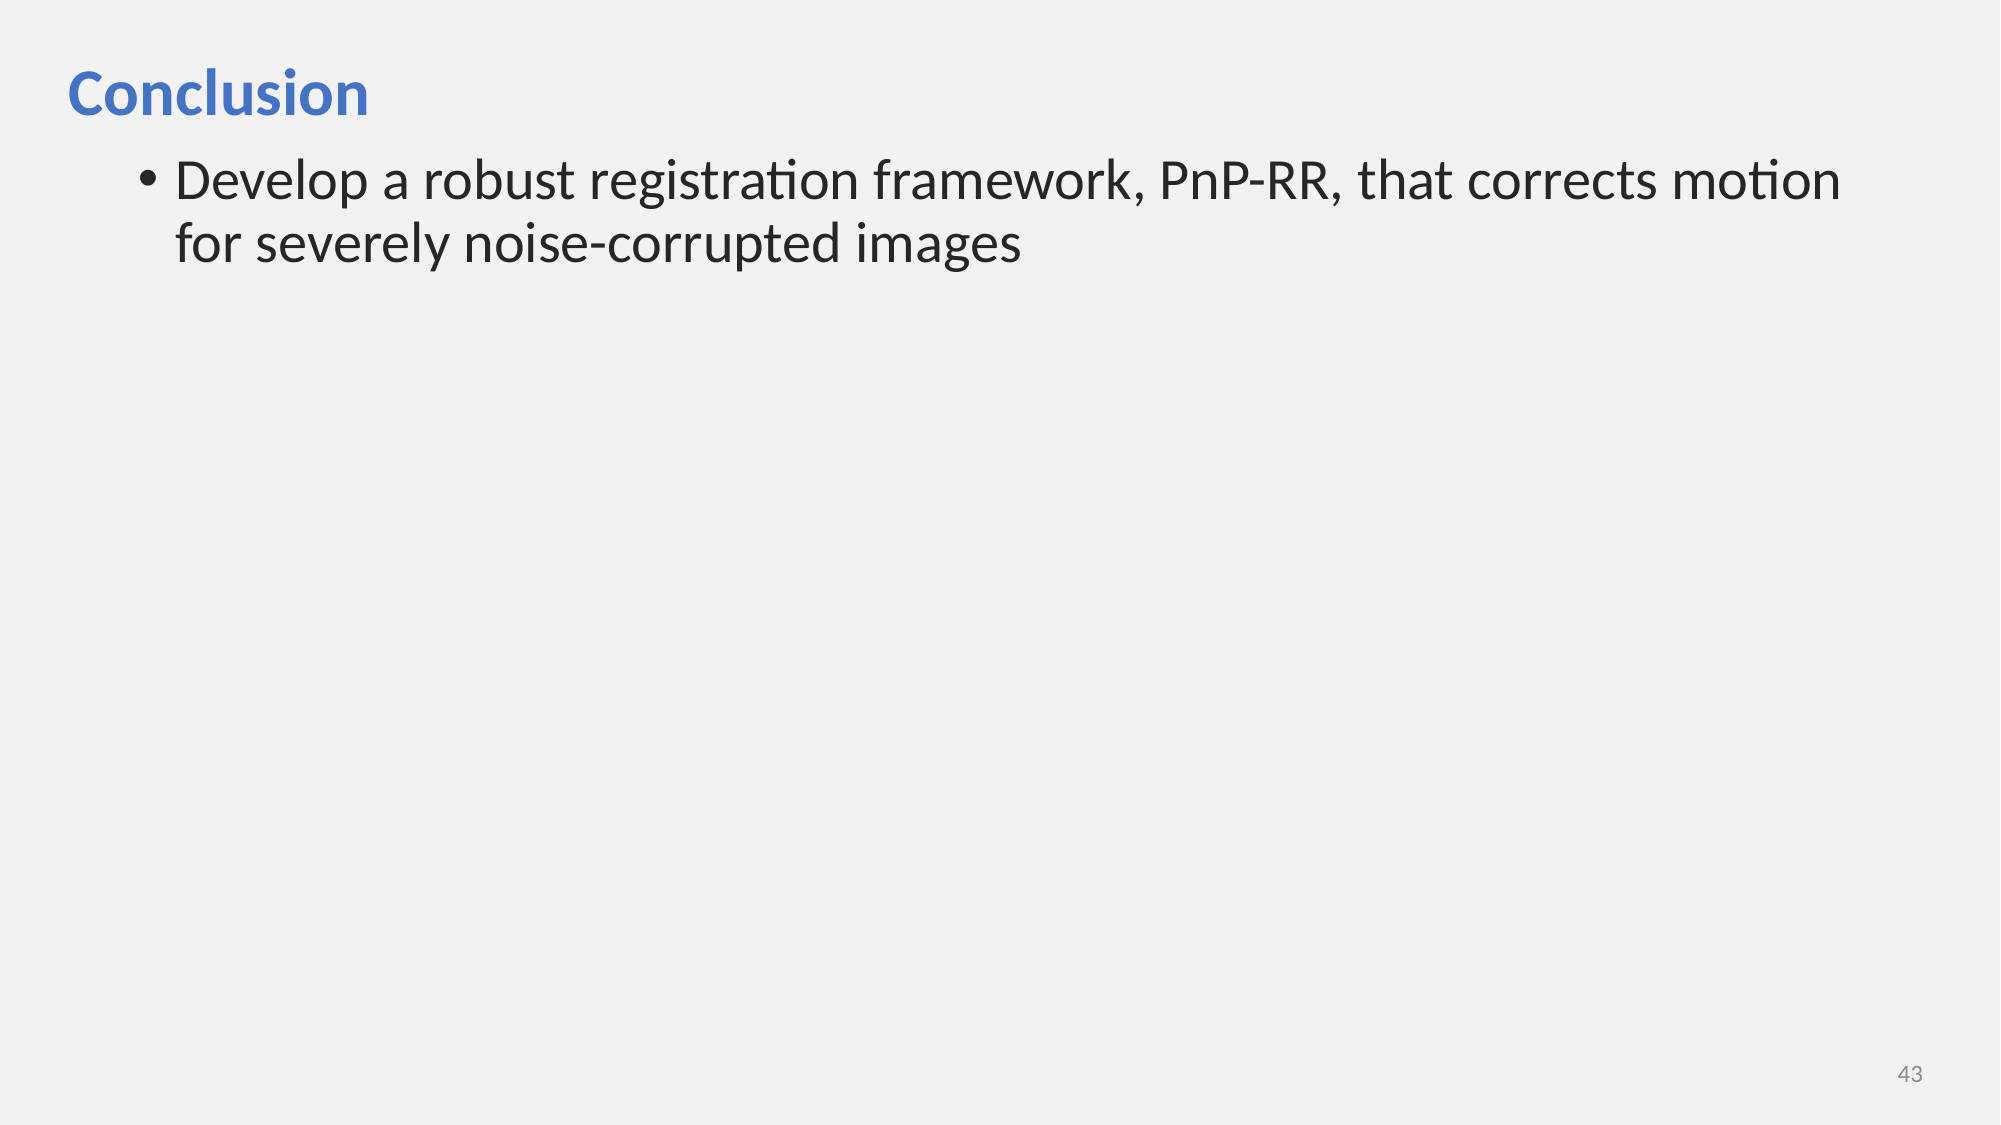

# Conclusion
Develop a robust registration framework, PnP-RR, that corrects motion for severely noise-corrupted images
43